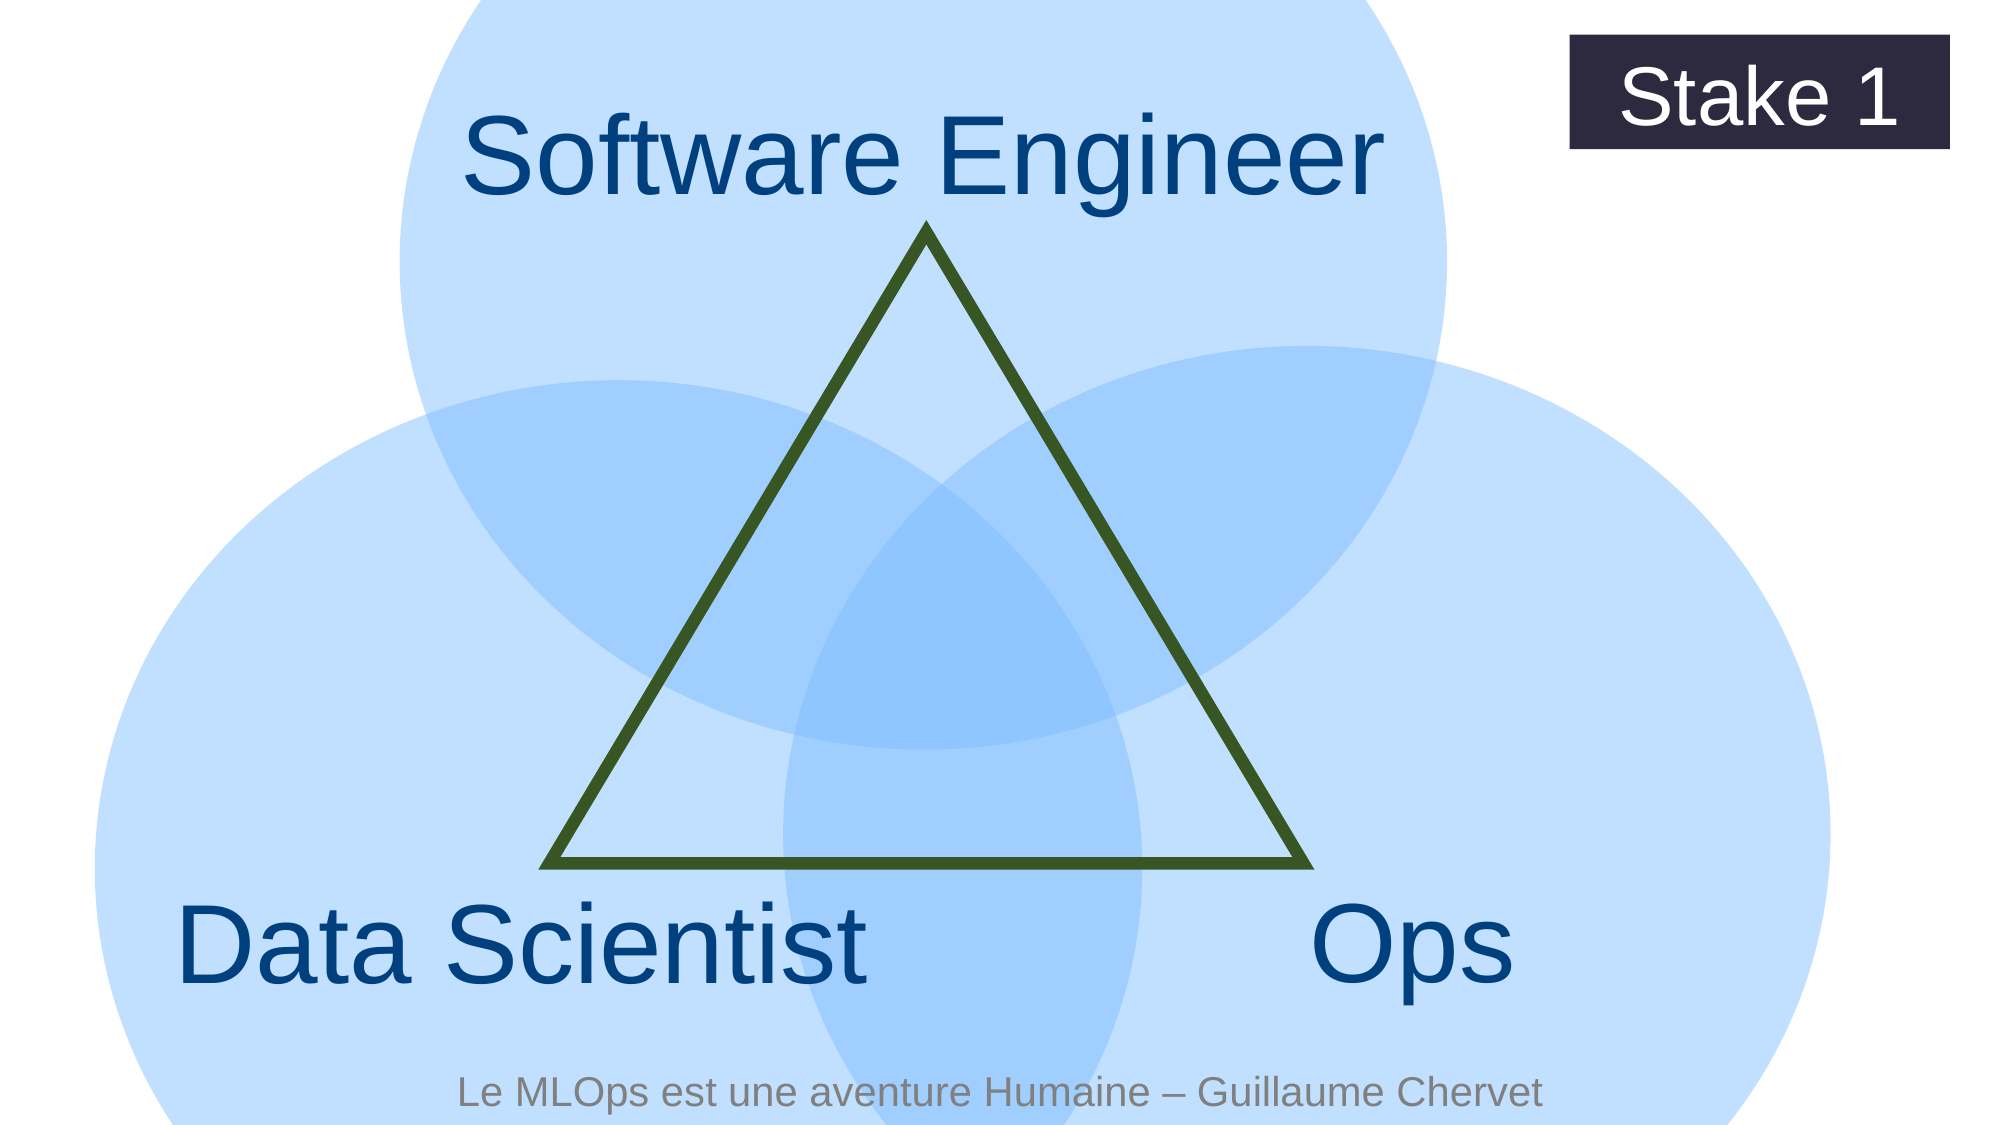

Stake 1
Software Engineer

Ops
Data Scientist
Le MLOps est une aventure Humaine – Guillaume Chervet